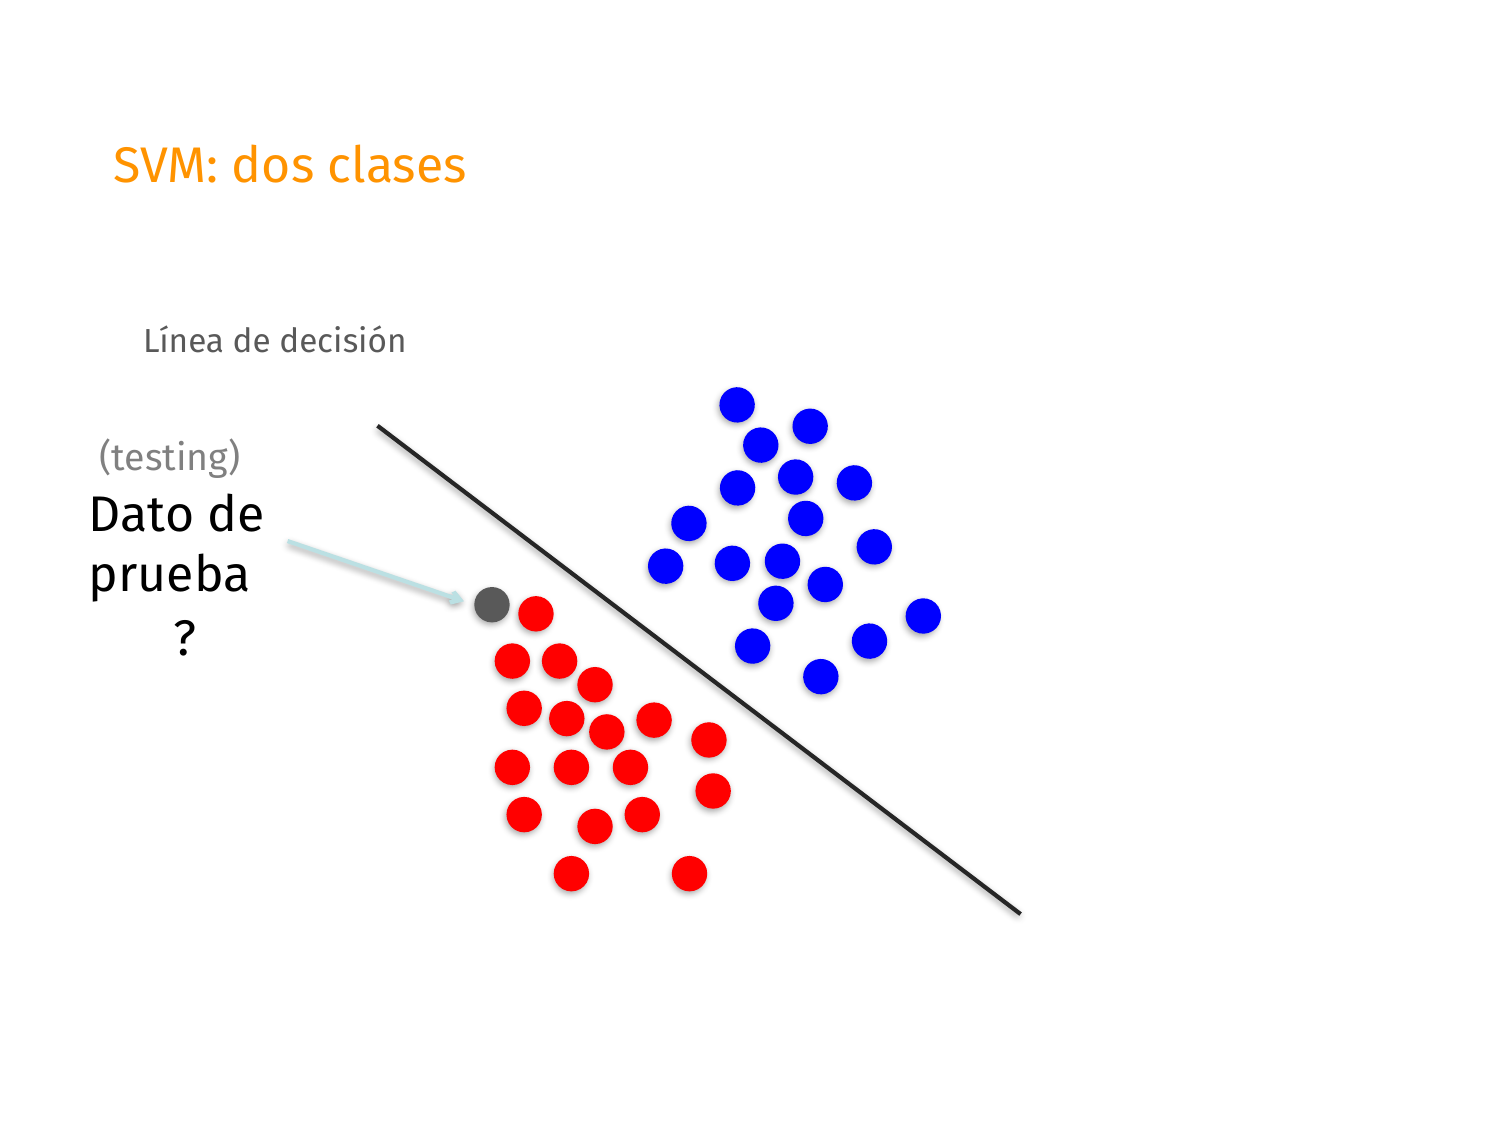

SVM: dos clases

Línea de decisión

(testing)

Dato de prueba
?